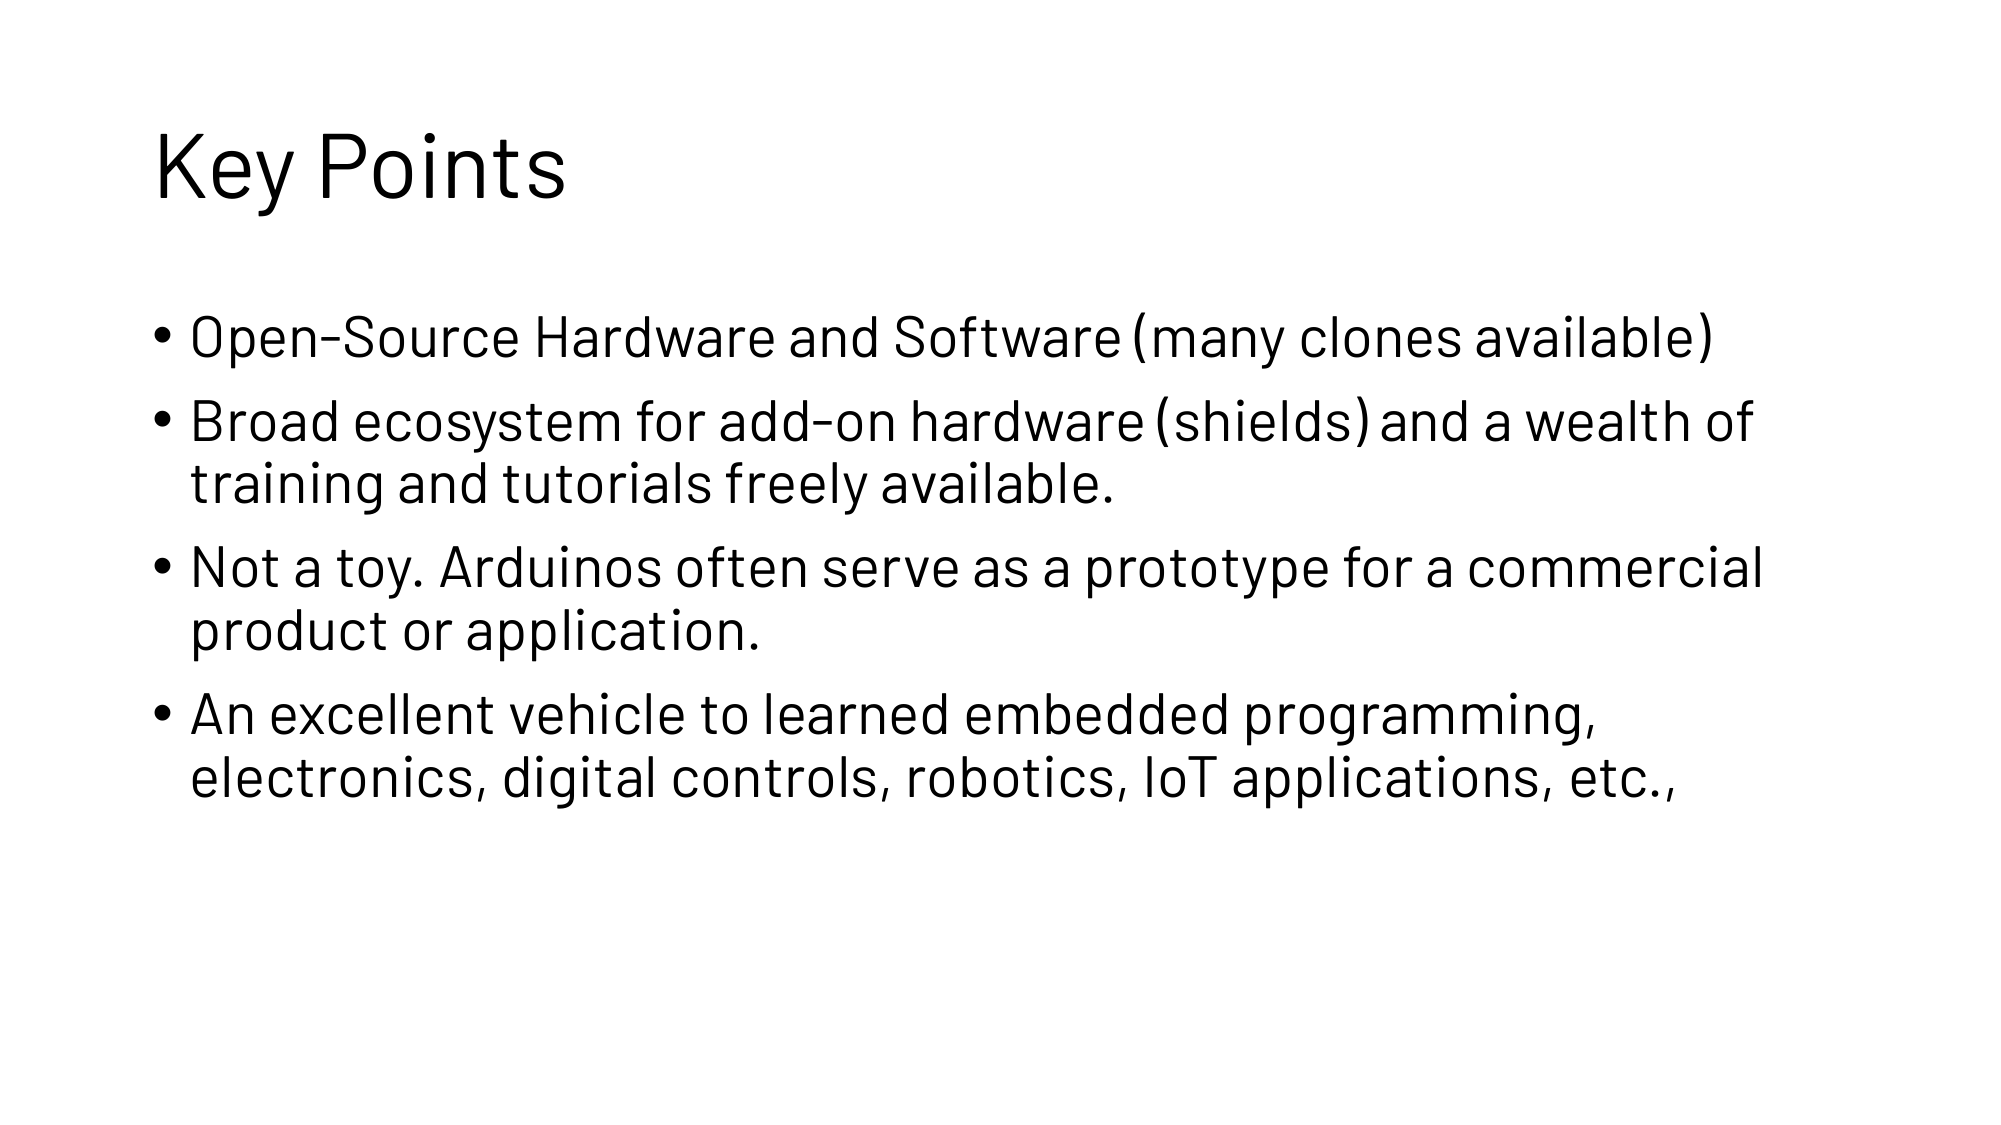

# Key Points
Open-Source Hardware and Software (many clones available)
Broad ecosystem for add-on hardware (shields) and a wealth of training and tutorials freely available.
Not a toy. Arduinos often serve as a prototype for a commercial product or application.
An excellent vehicle to learned embedded programming, electronics, digital controls, robotics, IoT applications, etc.,